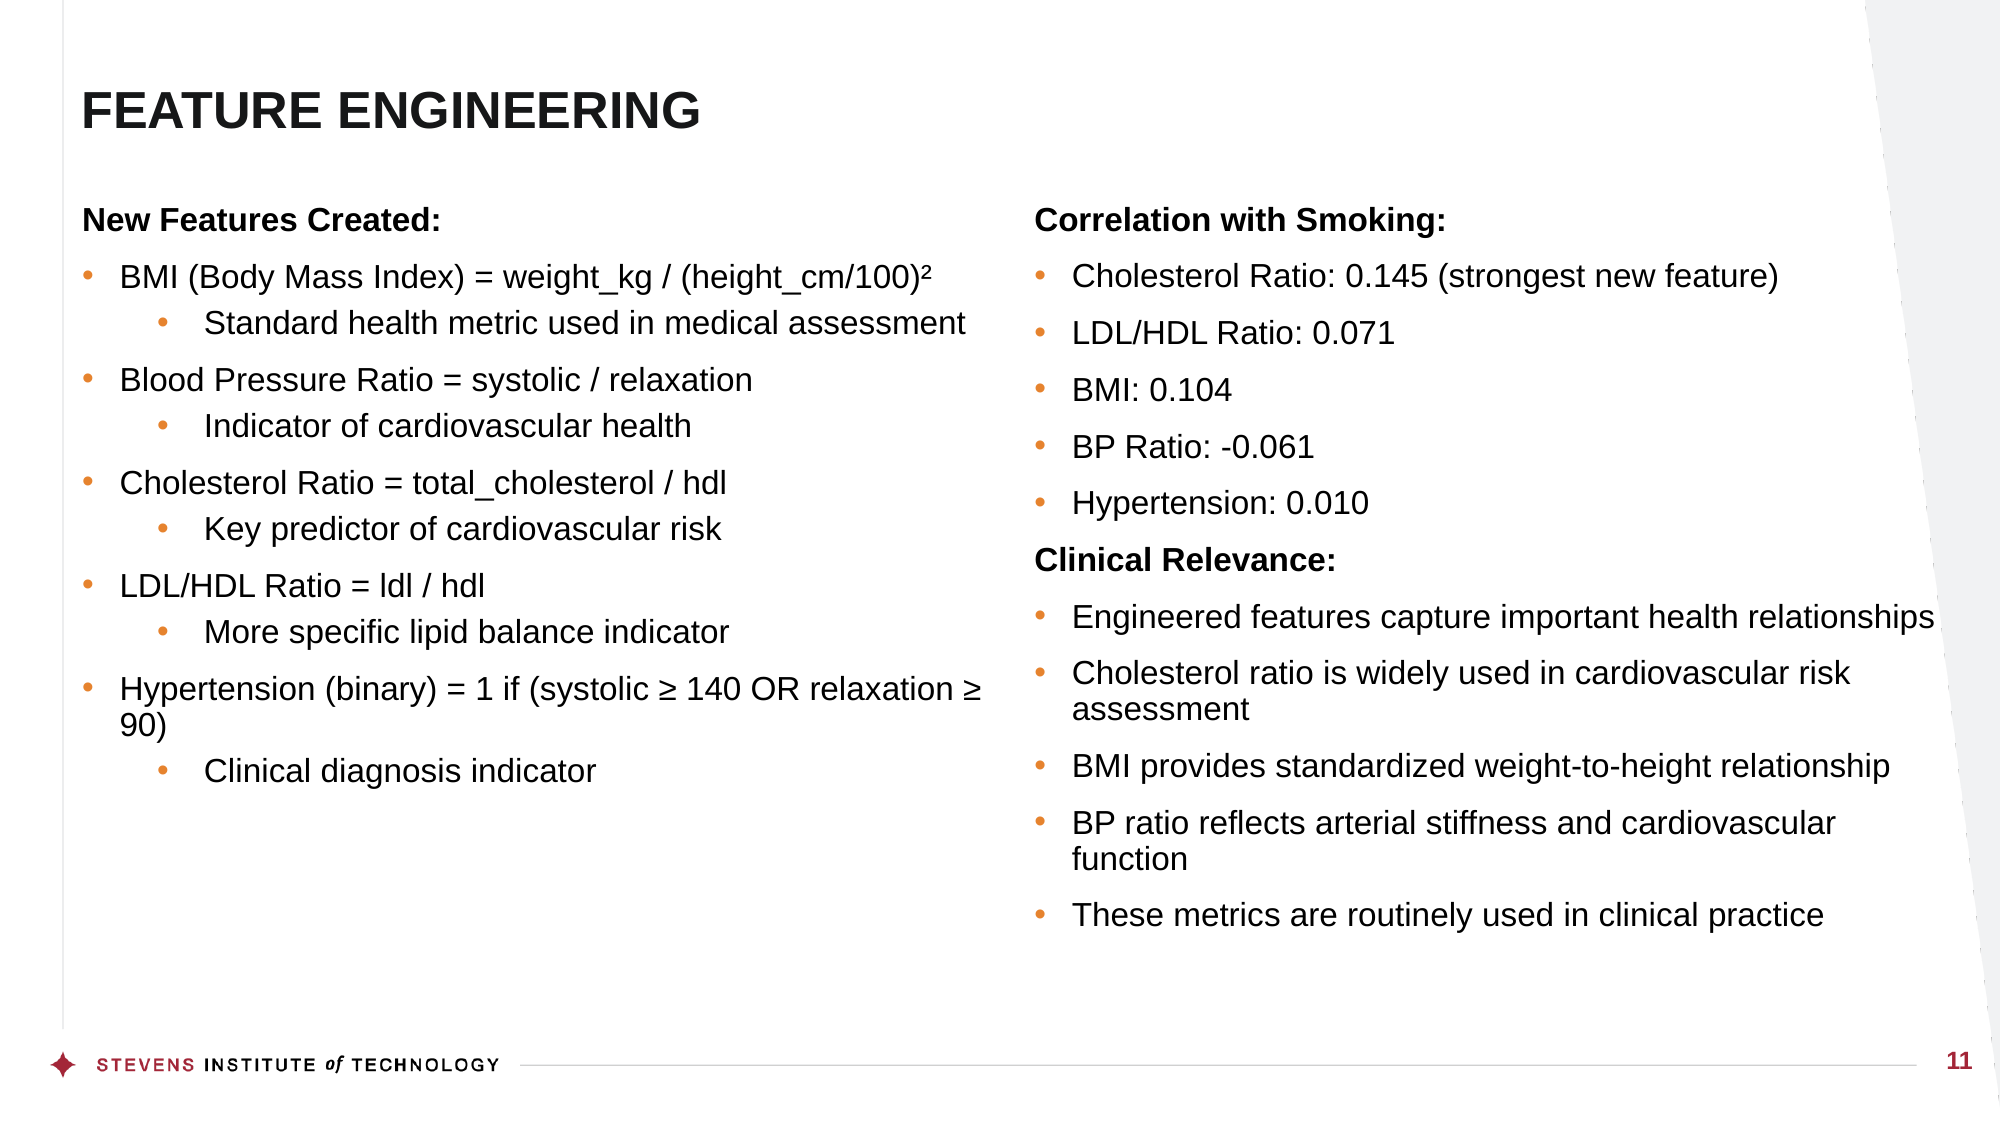

# FEATURE ENGINEERING
Correlation with Smoking:
Cholesterol Ratio: 0.145 (strongest new feature)
LDL/HDL Ratio: 0.071
BMI: 0.104
BP Ratio: -0.061
Hypertension: 0.010
Clinical Relevance:
Engineered features capture important health relationships
Cholesterol ratio is widely used in cardiovascular risk assessment
BMI provides standardized weight-to-height relationship
BP ratio reflects arterial stiffness and cardiovascular function
These metrics are routinely used in clinical practice
New Features Created:
BMI (Body Mass Index) = weight_kg / (height_cm/100)²
Standard health metric used in medical assessment
Blood Pressure Ratio = systolic / relaxation
Indicator of cardiovascular health
Cholesterol Ratio = total_cholesterol / hdl
Key predictor of cardiovascular risk
LDL/HDL Ratio = ldl / hdl
More specific lipid balance indicator
Hypertension (binary) = 1 if (systolic ≥ 140 OR relaxation ≥ 90)
Clinical diagnosis indicator
11